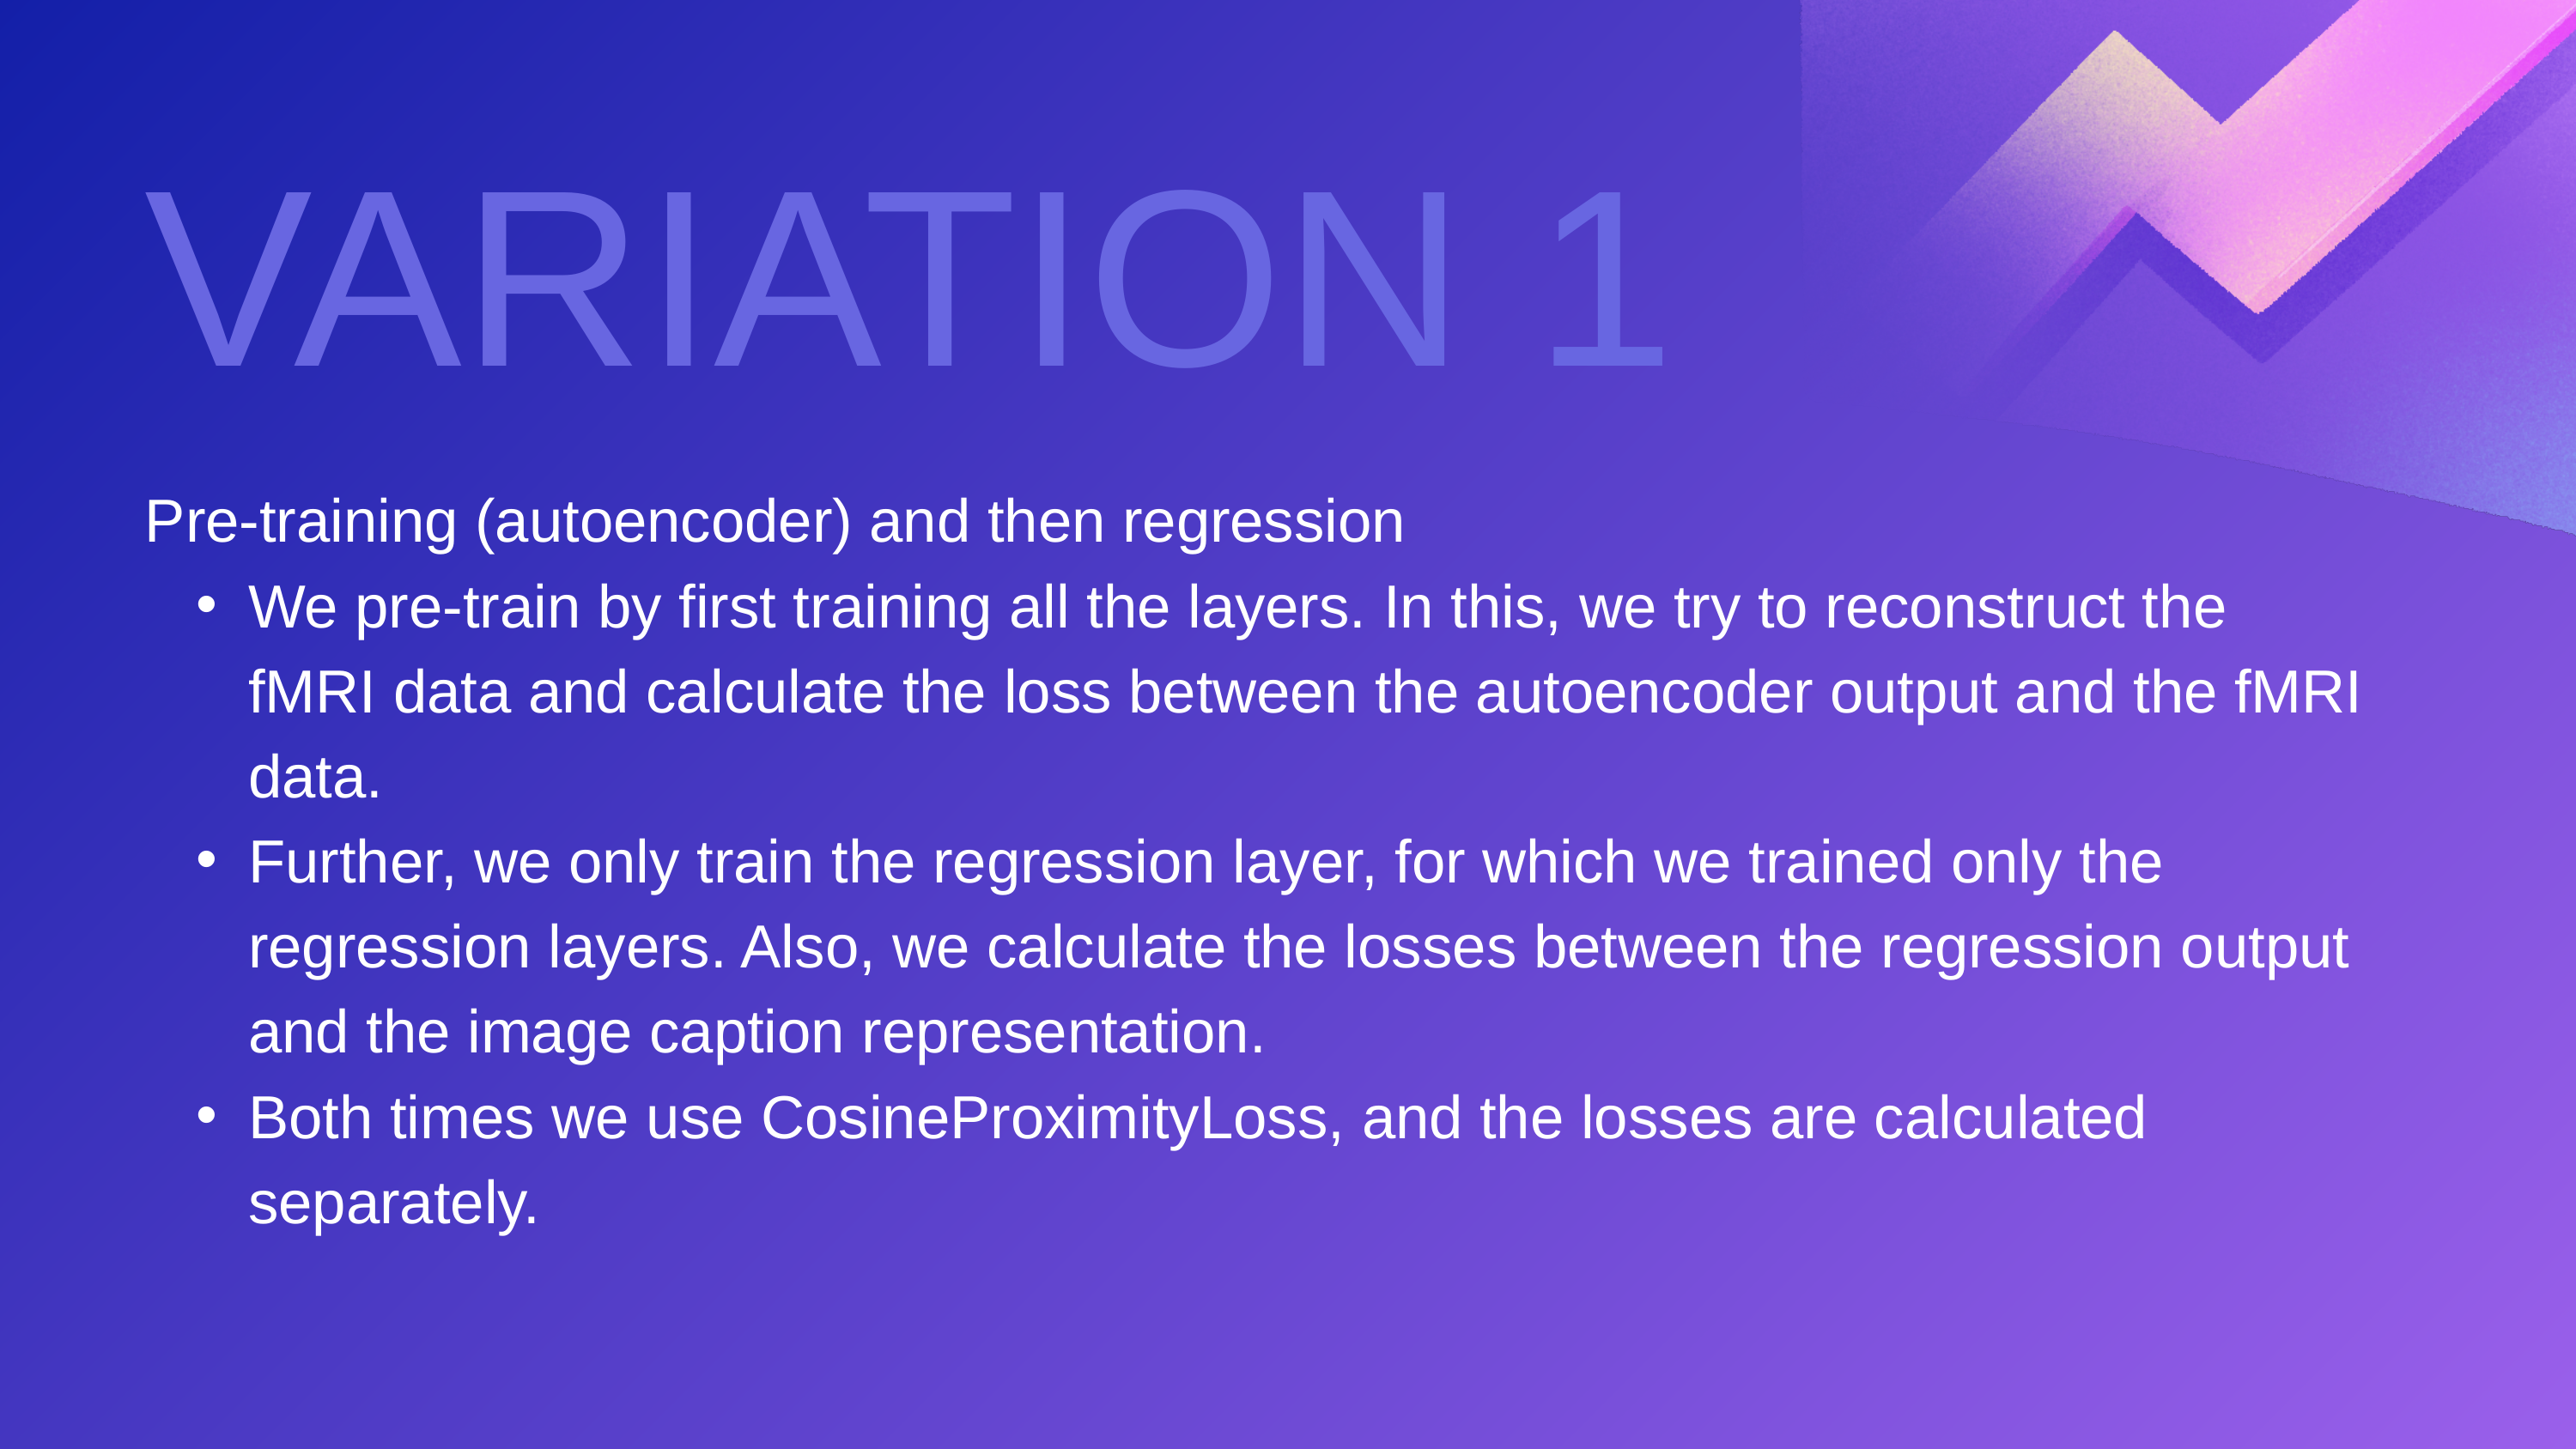

VARIATION 1
Pre-training (autoencoder) and then regression
We pre-train by first training all the layers. In this, we try to reconstruct the fMRI data and calculate the loss between the autoencoder output and the fMRI data.
Further, we only train the regression layer, for which we trained only the regression layers. Also, we calculate the losses between the regression output and the image caption representation.
Both times we use CosineProximityLoss, and the losses are calculated separately.